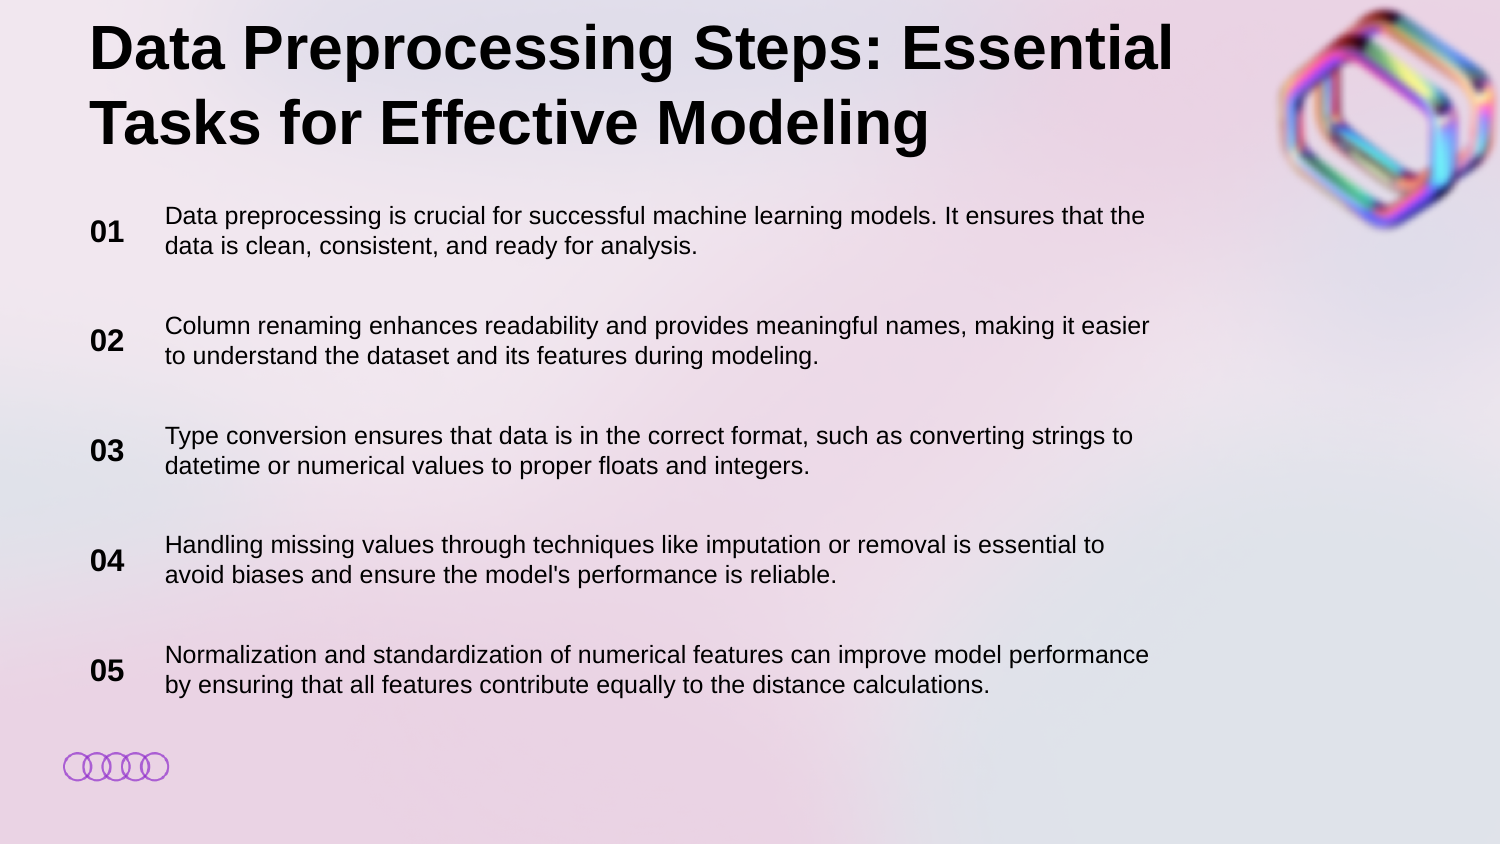

Data Preprocessing Steps: Essential Tasks for Effective Modeling
01
Data preprocessing is crucial for successful machine learning models. It ensures that the data is clean, consistent, and ready for analysis.
02
Column renaming enhances readability and provides meaningful names, making it easier to understand the dataset and its features during modeling.
03
Type conversion ensures that data is in the correct format, such as converting strings to datetime or numerical values to proper floats and integers.
04
Handling missing values through techniques like imputation or removal is essential to avoid biases and ensure the model's performance is reliable.
05
Normalization and standardization of numerical features can improve model performance by ensuring that all features contribute equally to the distance calculations.